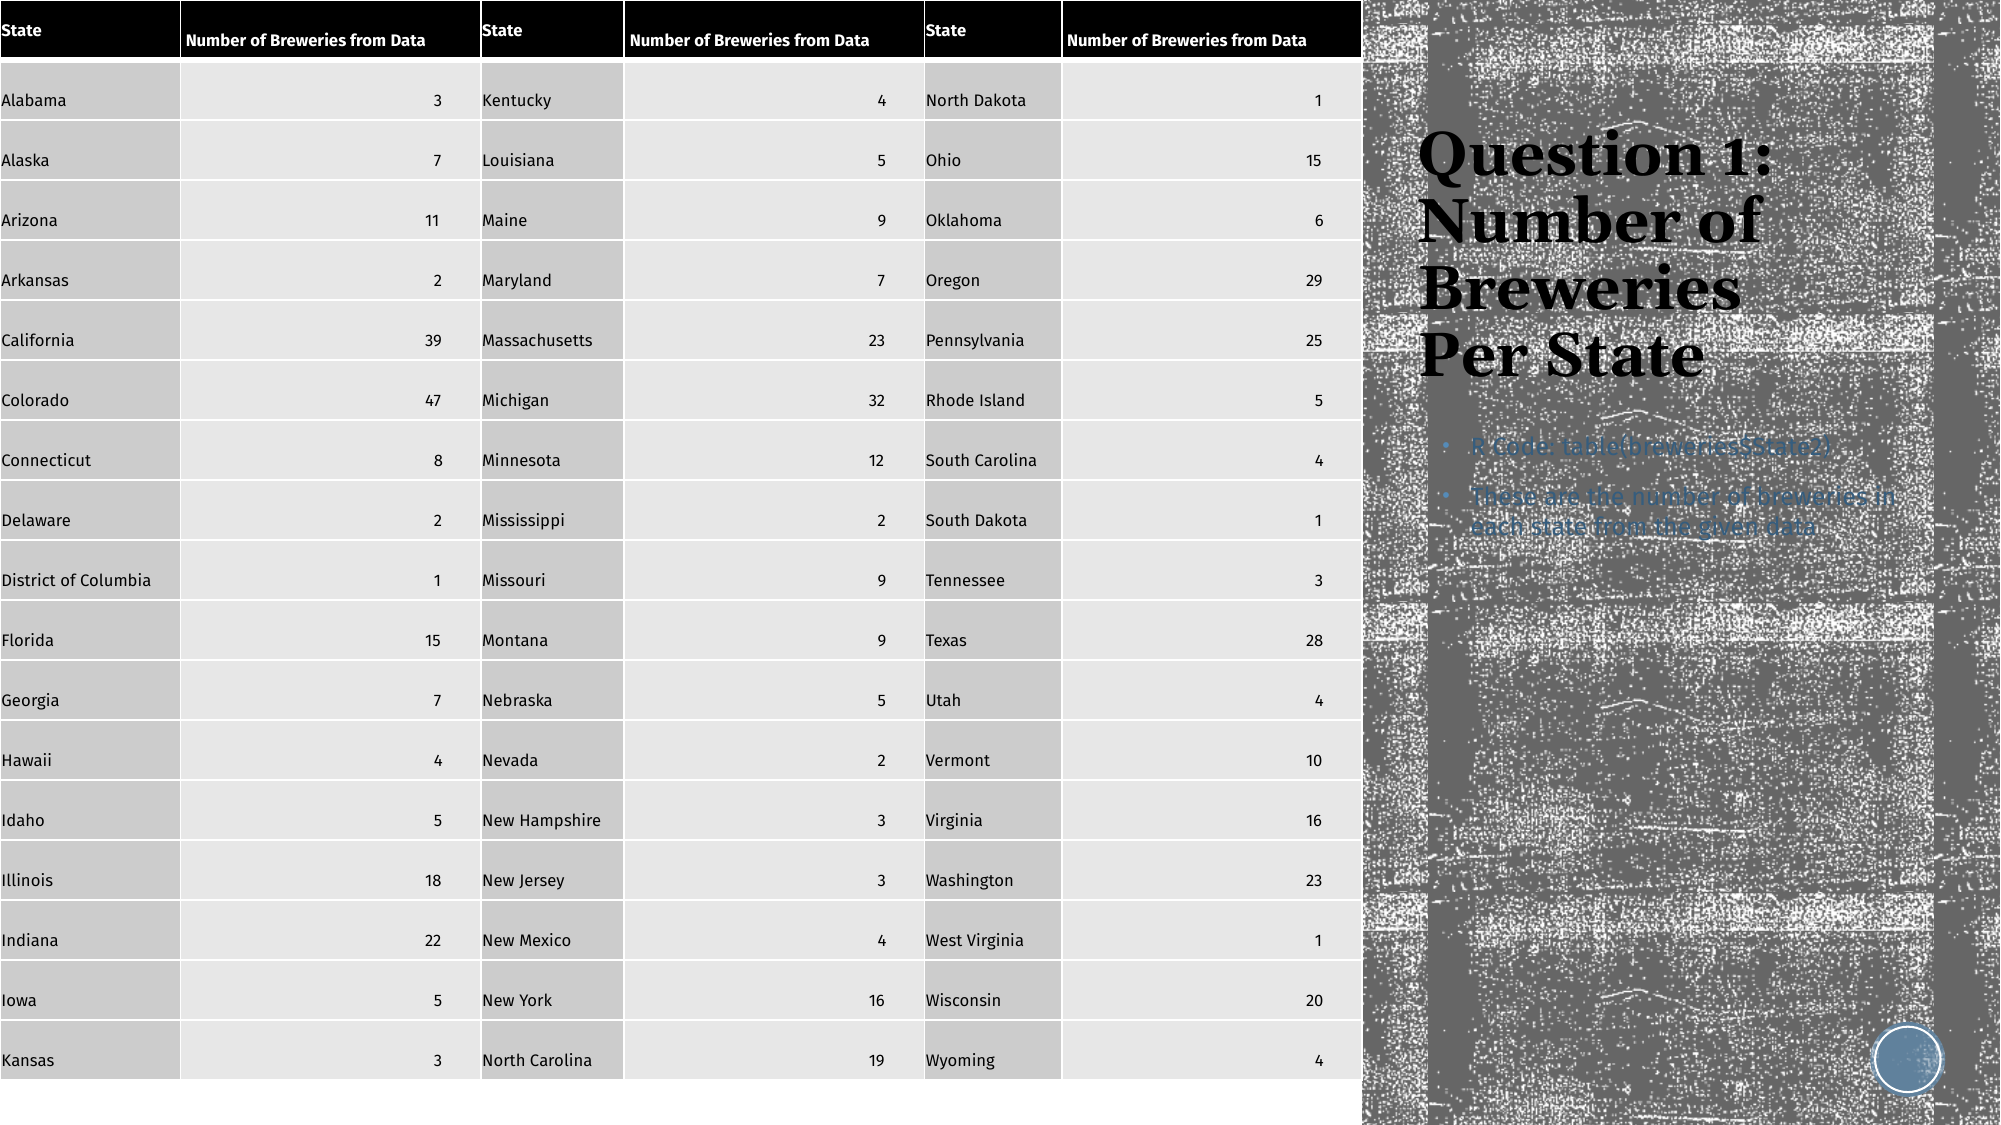

| State | Number of Breweries from Data | State | Number of Breweries from Data | State | Number of Breweries from Data |
| --- | --- | --- | --- | --- | --- |
| Alabama | 3 | Kentucky | 4 | North Dakota | 1 |
| Alaska | 7 | Louisiana | 5 | Ohio | 15 |
| Arizona | 11 | Maine | 9 | Oklahoma | 6 |
| Arkansas | 2 | Maryland | 7 | Oregon | 29 |
| California | 39 | Massachusetts | 23 | Pennsylvania | 25 |
| Colorado | 47 | Michigan | 32 | Rhode Island | 5 |
| Connecticut | 8 | Minnesota | 12 | South Carolina | 4 |
| Delaware | 2 | Mississippi | 2 | South Dakota | 1 |
| District of Columbia | 1 | Missouri | 9 | Tennessee | 3 |
| Florida | 15 | Montana | 9 | Texas | 28 |
| Georgia | 7 | Nebraska | 5 | Utah | 4 |
| Hawaii | 4 | Nevada | 2 | Vermont | 10 |
| Idaho | 5 | New Hampshire | 3 | Virginia | 16 |
| Illinois | 18 | New Jersey | 3 | Washington | 23 |
| Indiana | 22 | New Mexico | 4 | West Virginia | 1 |
| Iowa | 5 | New York | 16 | Wisconsin | 20 |
| Kansas | 3 | North Carolina | 19 | Wyoming | 4 |
# Question 1: Number of Breweries Per State

R Code: table(breweries$State2)
These are the number of breweries in each state from the given data